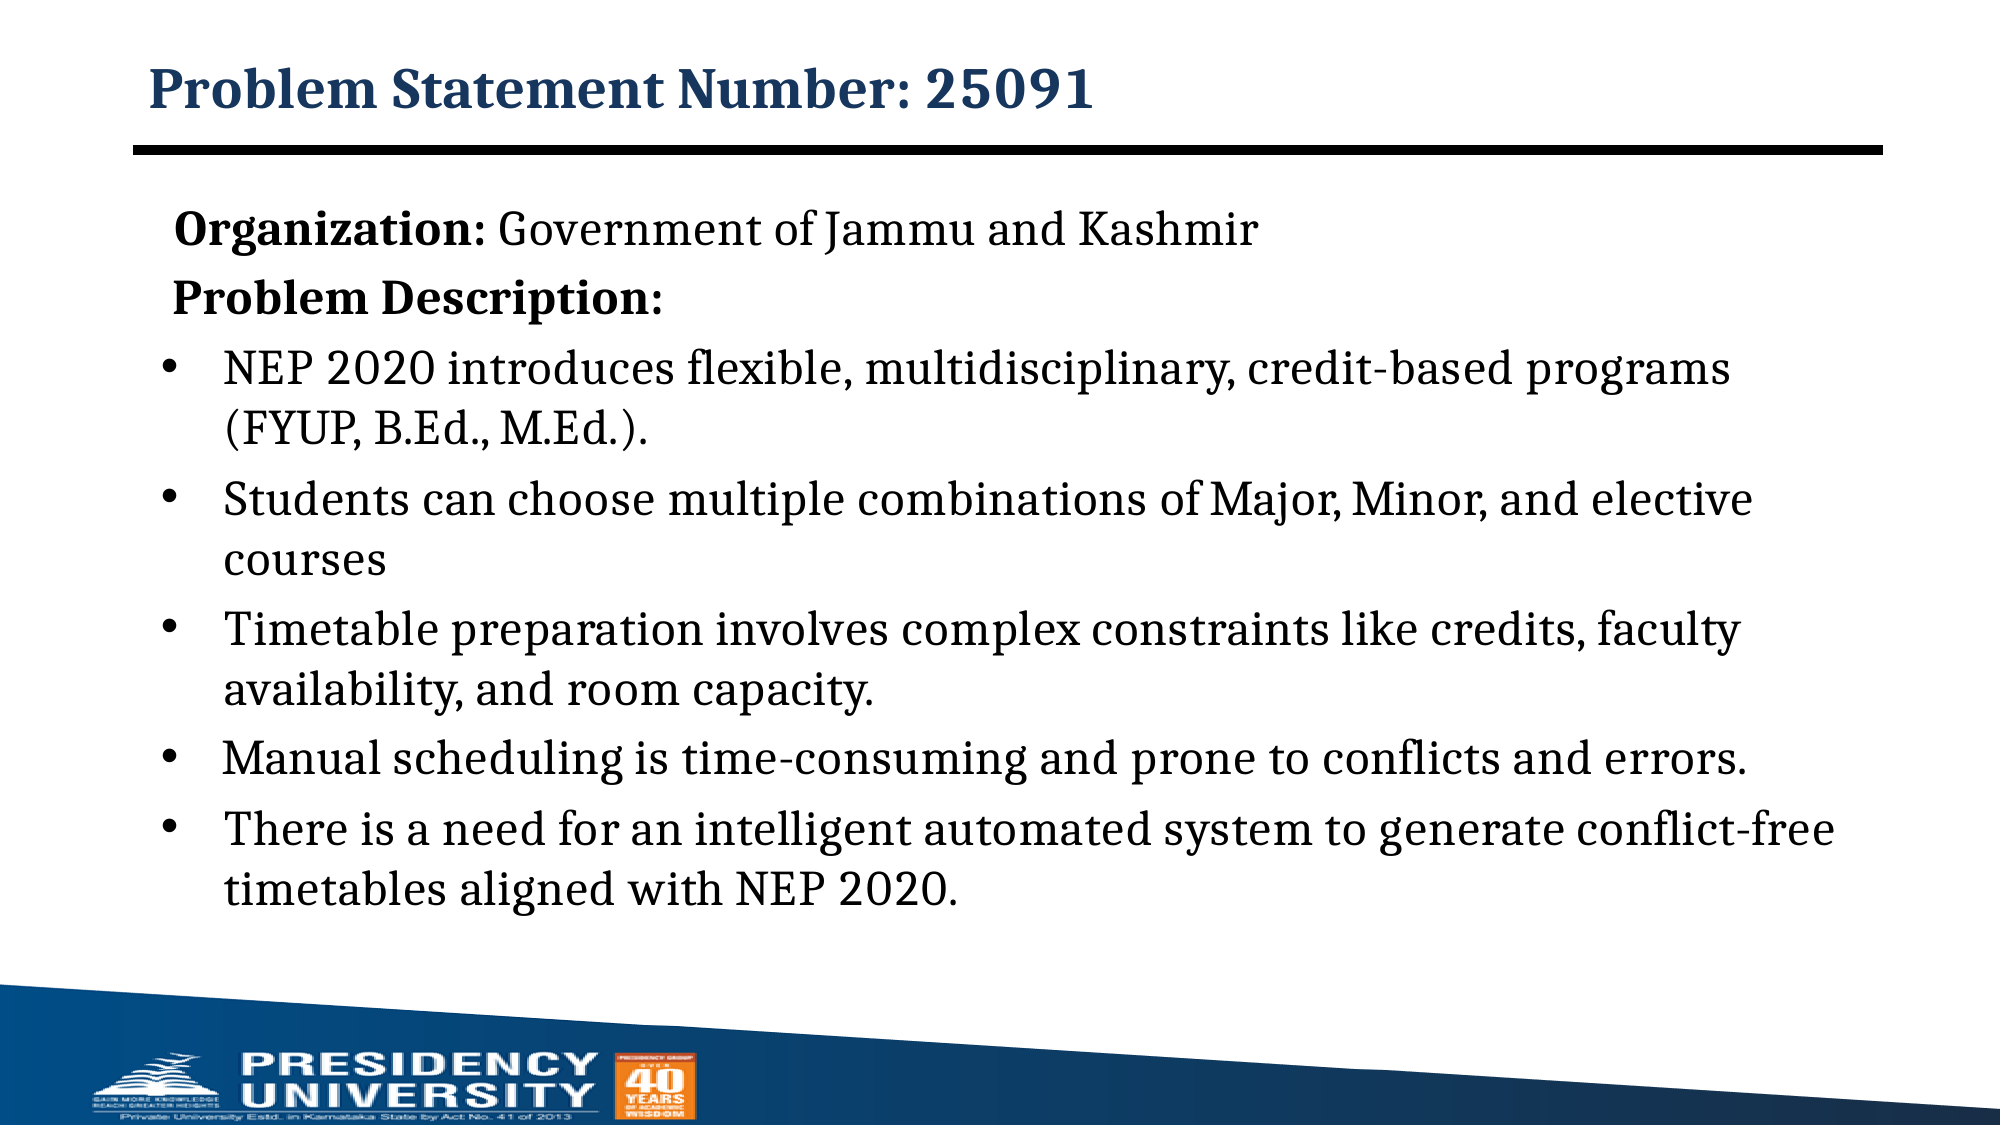

# Problem Statement Number: 25091
Organization: Government of Jammu and Kashmir
 Problem Description:
NEP 2020 introduces flexible, multidisciplinary, credit-based programs (FYUP, B.Ed., M.Ed.).
Students can choose multiple combinations of Major, Minor, and elective courses
Timetable preparation involves complex constraints like credits, faculty availability, and room capacity.
Manual scheduling is time-consuming and prone to conflicts and errors.
There is a need for an intelligent automated system to generate conflict-free timetables aligned with NEP 2020.